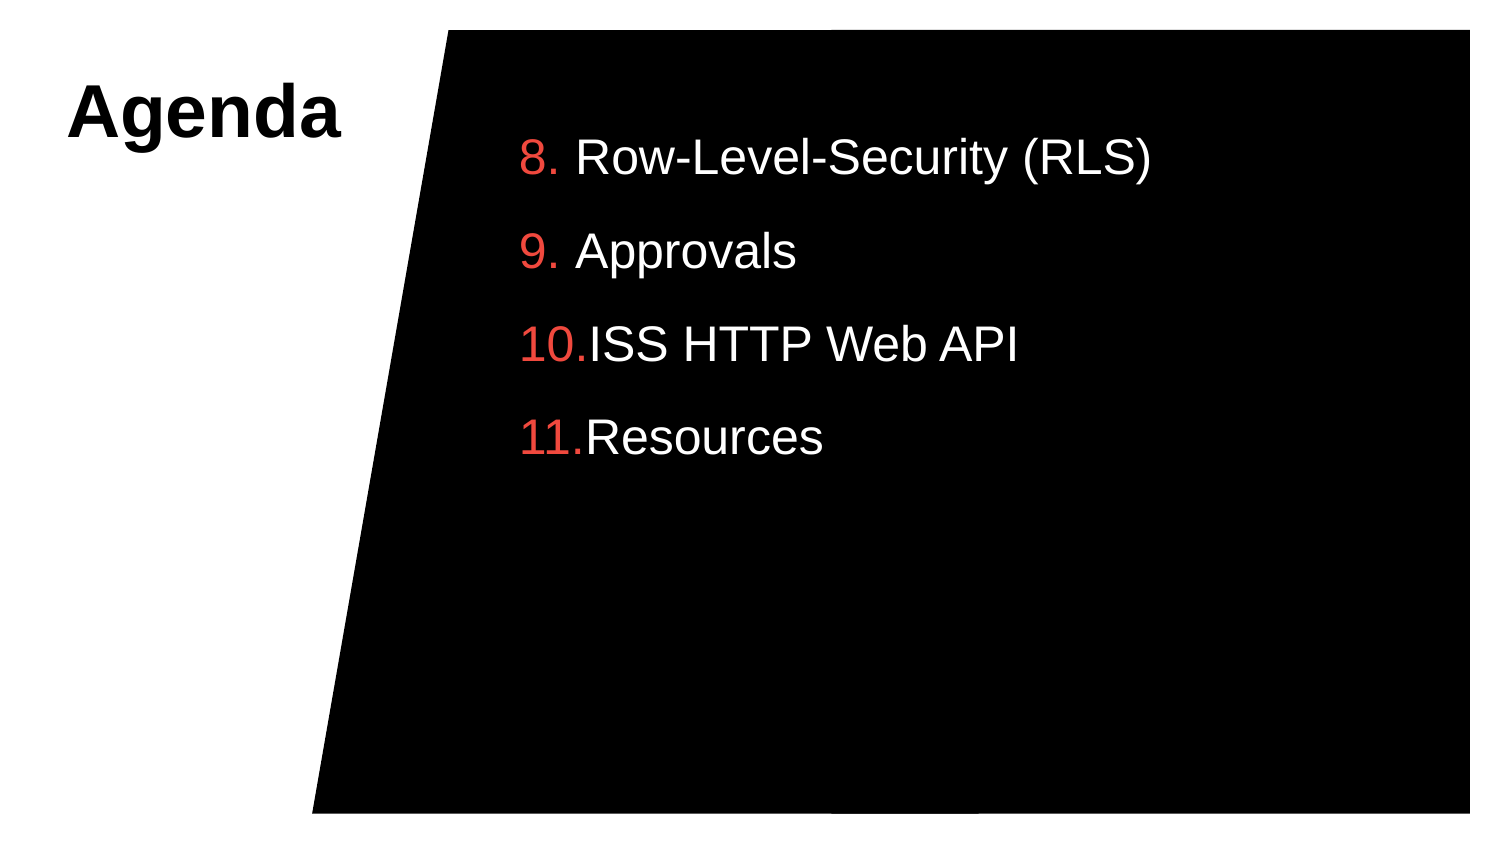

# Agenda
Row-Level-Security (RLS)
Approvals
ISS HTTP Web API
Resources